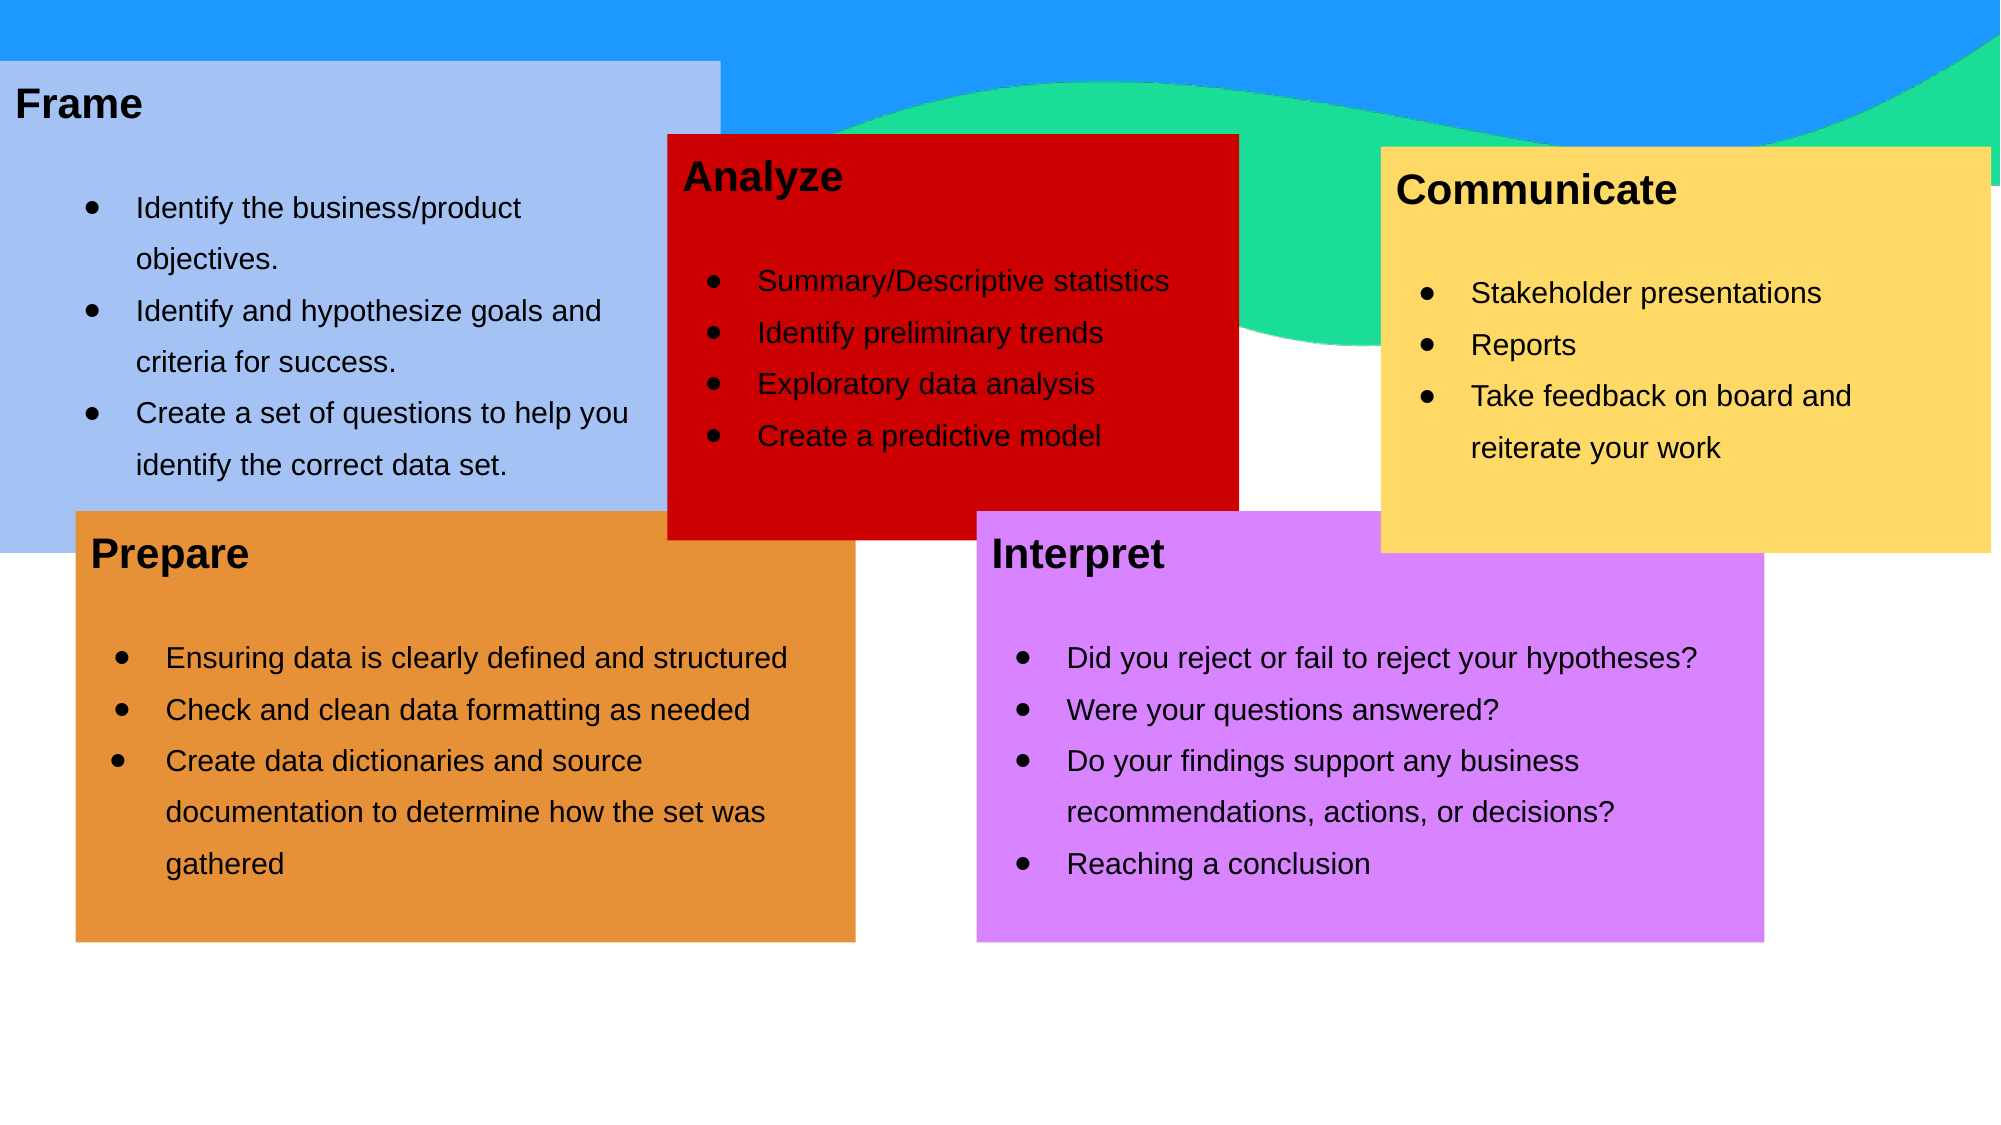

Frame
Identify the business/product objectives.
Identify and hypothesize goals and criteria for success.
Create a set of questions to help you identify the correct data set.
Analyze
Summary/Descriptive statistics
Identify preliminary trends
Exploratory data analysis
Create a predictive model
Communicate
Stakeholder presentations
Reports
Take feedback on board and reiterate your work
Interpret
Did you reject or fail to reject your hypotheses?
Were your questions answered?
Do your findings support any business recommendations, actions, or decisions?
Reaching a conclusion
Prepare
Ensuring data is clearly defined and structured
Check and clean data formatting as needed
Create data dictionaries and source documentation to determine how the set was gathered